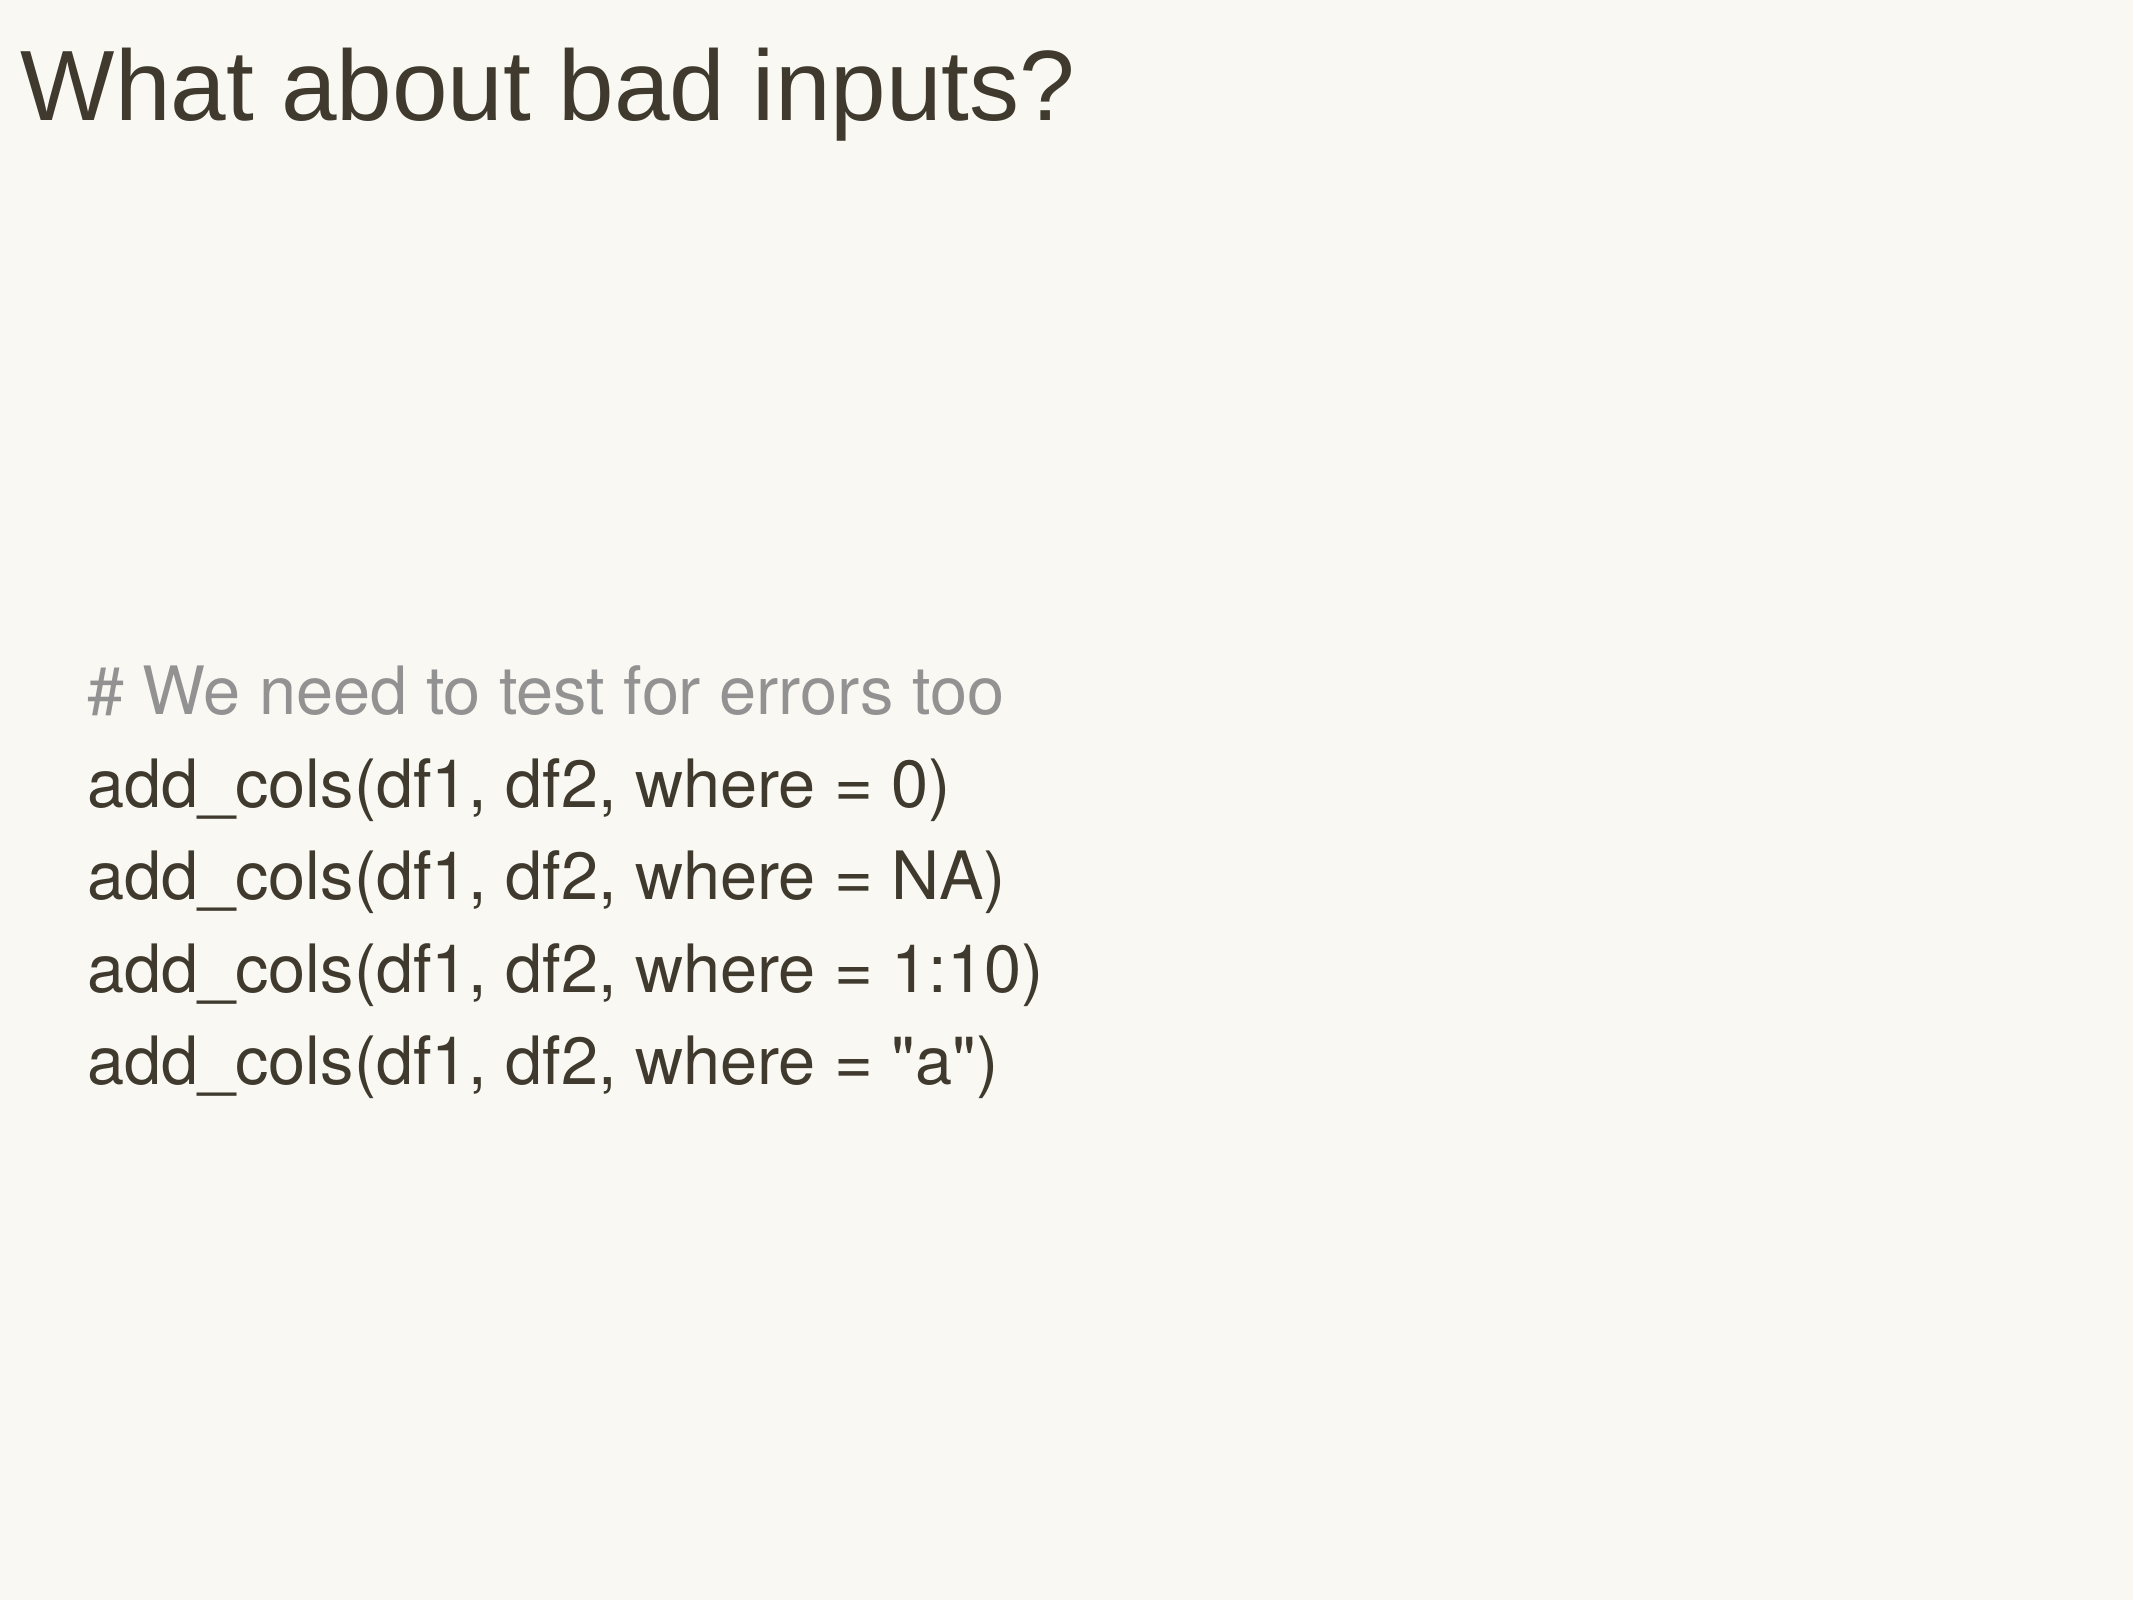

# What about bad inputs?
# We need to test for errors too
add_cols(df1, df2, where = 0)
add_cols(df1, df2, where = NA)
add_cols(df1, df2, where = 1:10)
add_cols(df1, df2, where = "a")